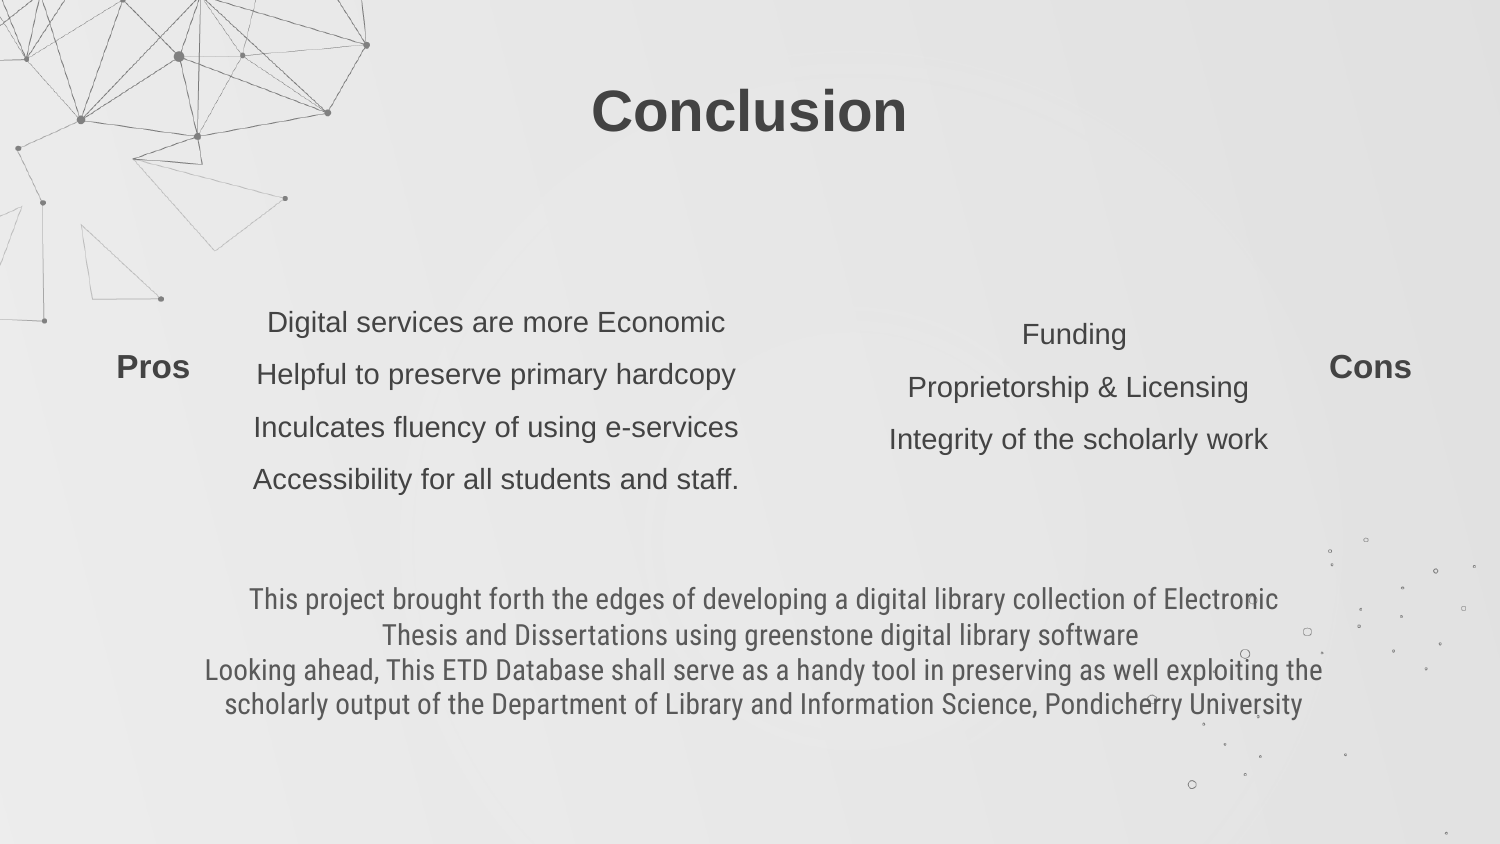

# Conclusion
Digital services are more Economic
Helpful to preserve primary hardcopy
Inculcates fluency of using e-services
Accessibility for all students and staff.

Funding
Proprietorship & Licensing
Integrity of the scholarly work

Pros
Cons
This project brought forth the edges of developing a digital library collection of Electronic
Thesis and Dissertations using greenstone digital library software
Looking ahead, This ETD Database shall serve as a handy tool in preserving as well exploiting the
scholarly output of the Department of Library and Information Science, Pondicherry University